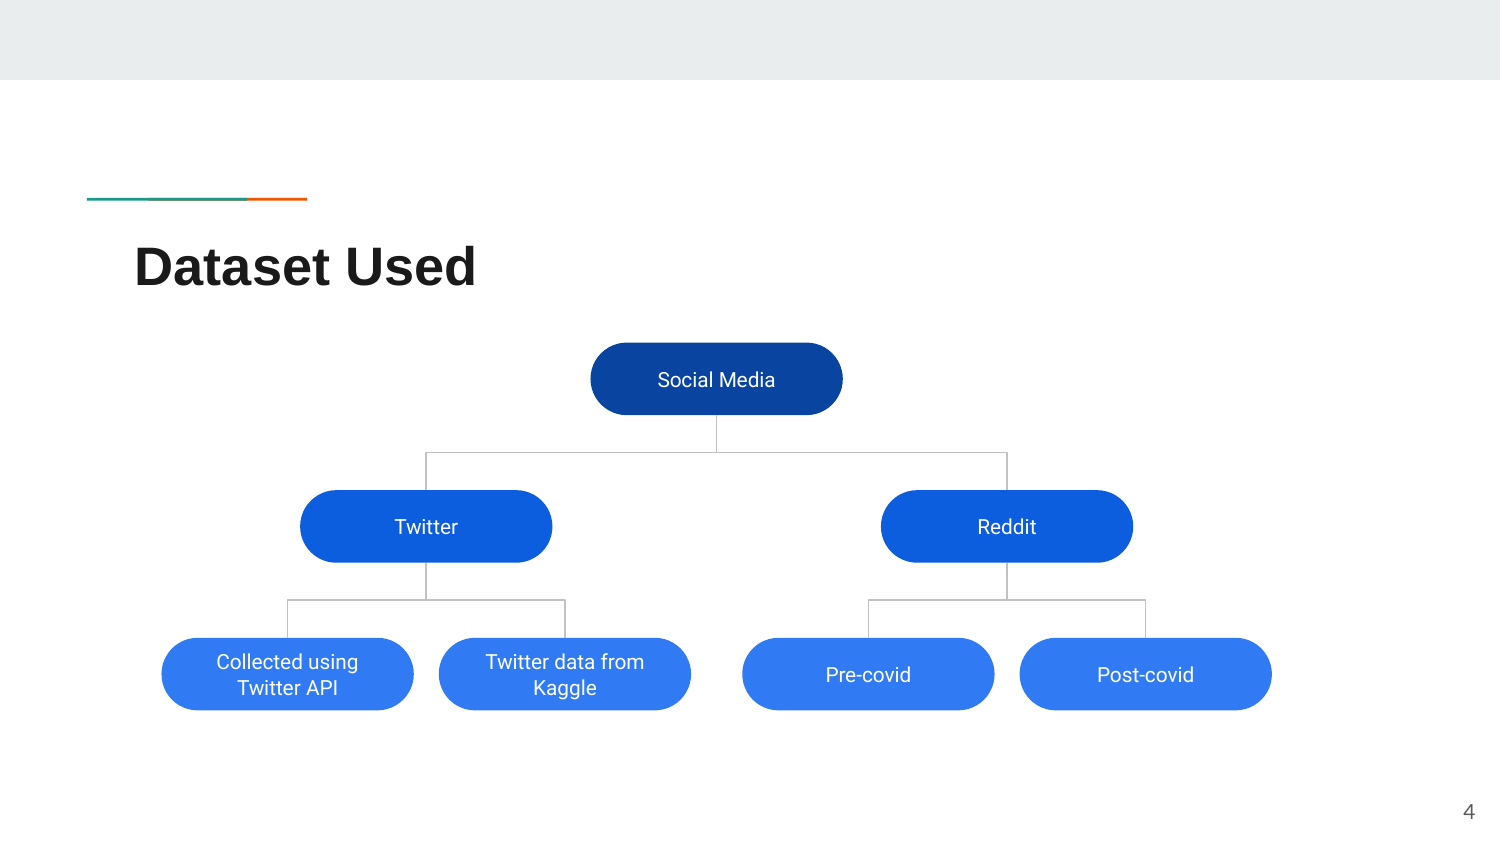

# Dataset Used

Social Media
Twitter
Reddit
Collected using Twitter API
Twitter data from Kaggle
Pre-covid
Post-covid
4